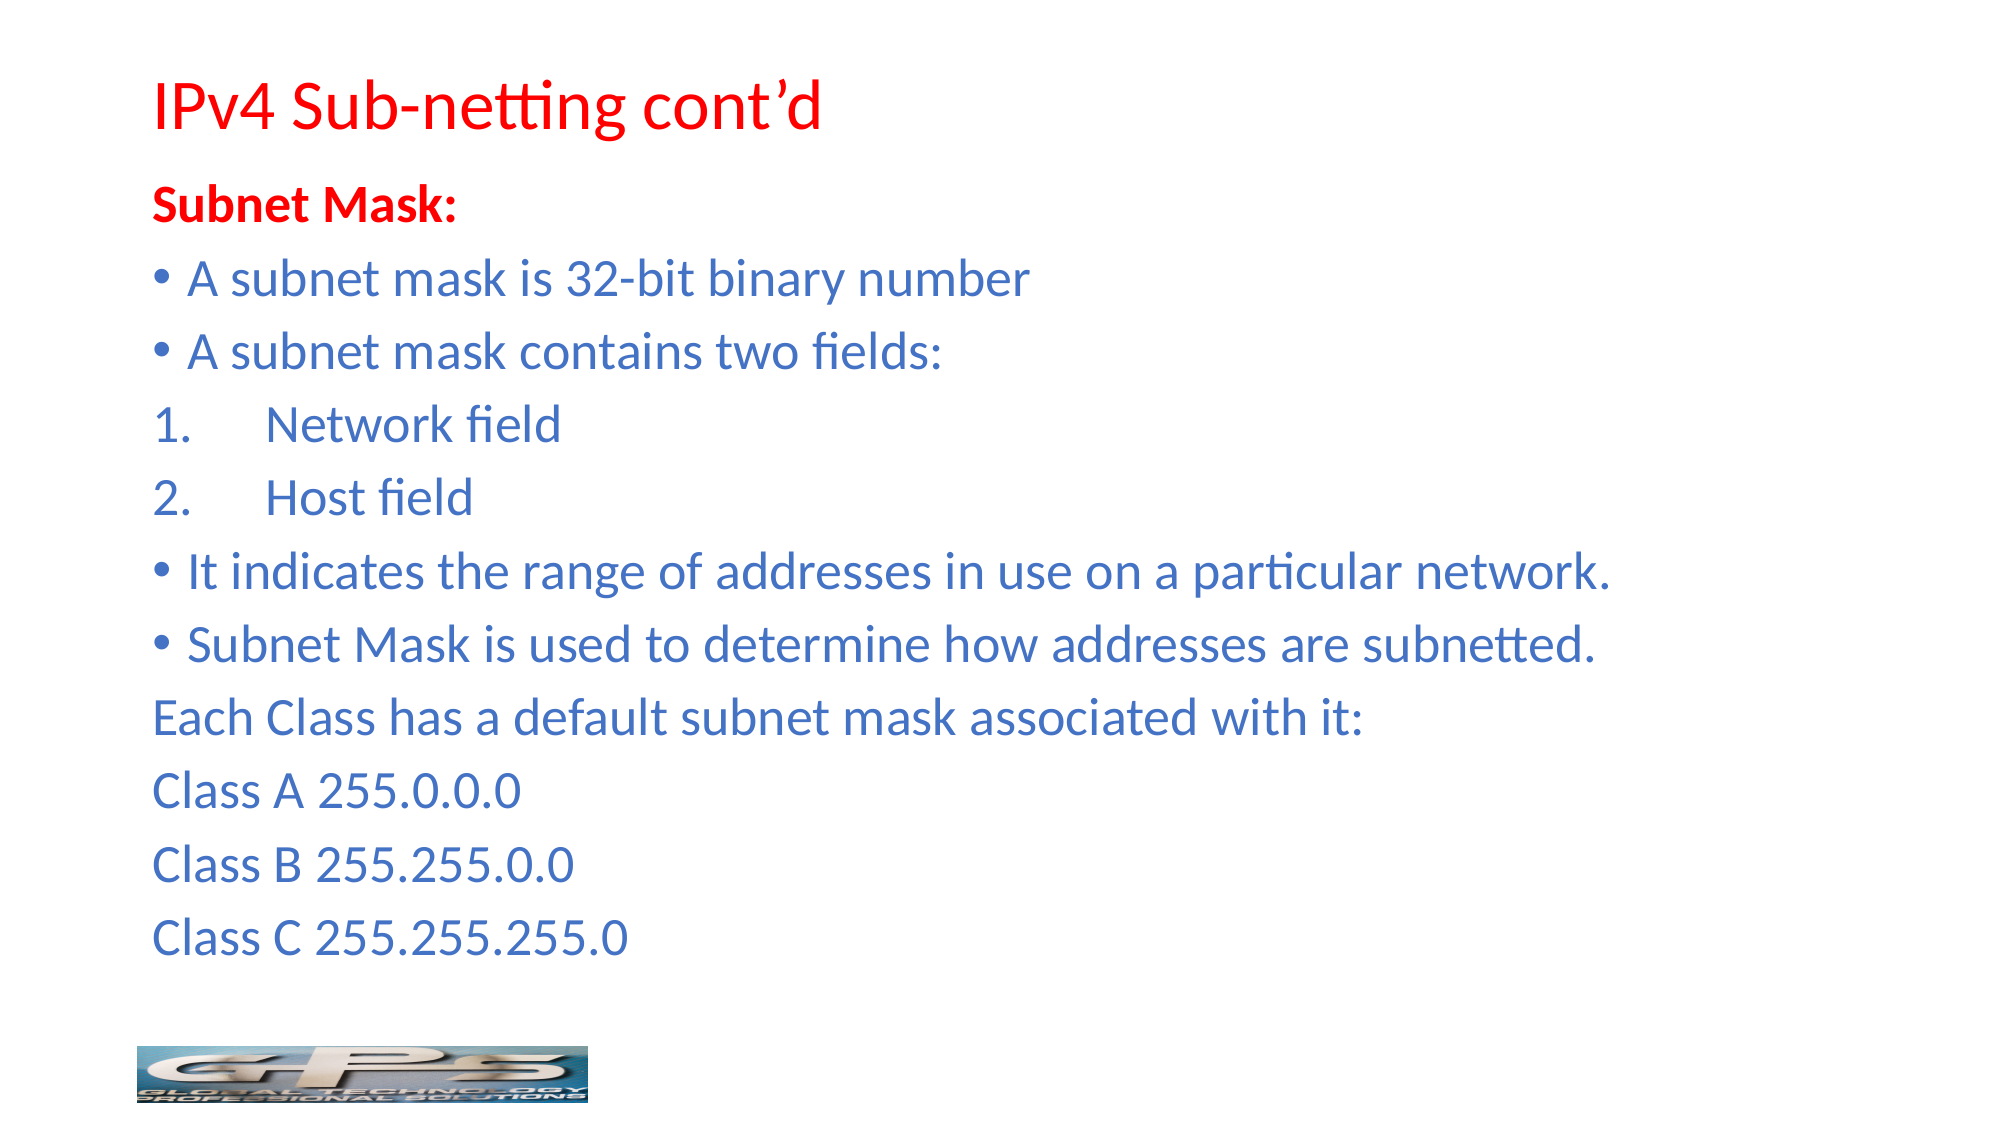

# IPv4 Sub-netting cont’d
Subnet Mask:
A subnet mask is 32-bit binary number
A subnet mask contains two fields:
Network field
Host field
It indicates the range of addresses in use on a particular network.
Subnet Mask is used to determine how addresses are subnetted.
Each Class has a default subnet mask associated with it:
Class A 255.0.0.0
Class B 255.255.0.0
Class C 255.255.255.0